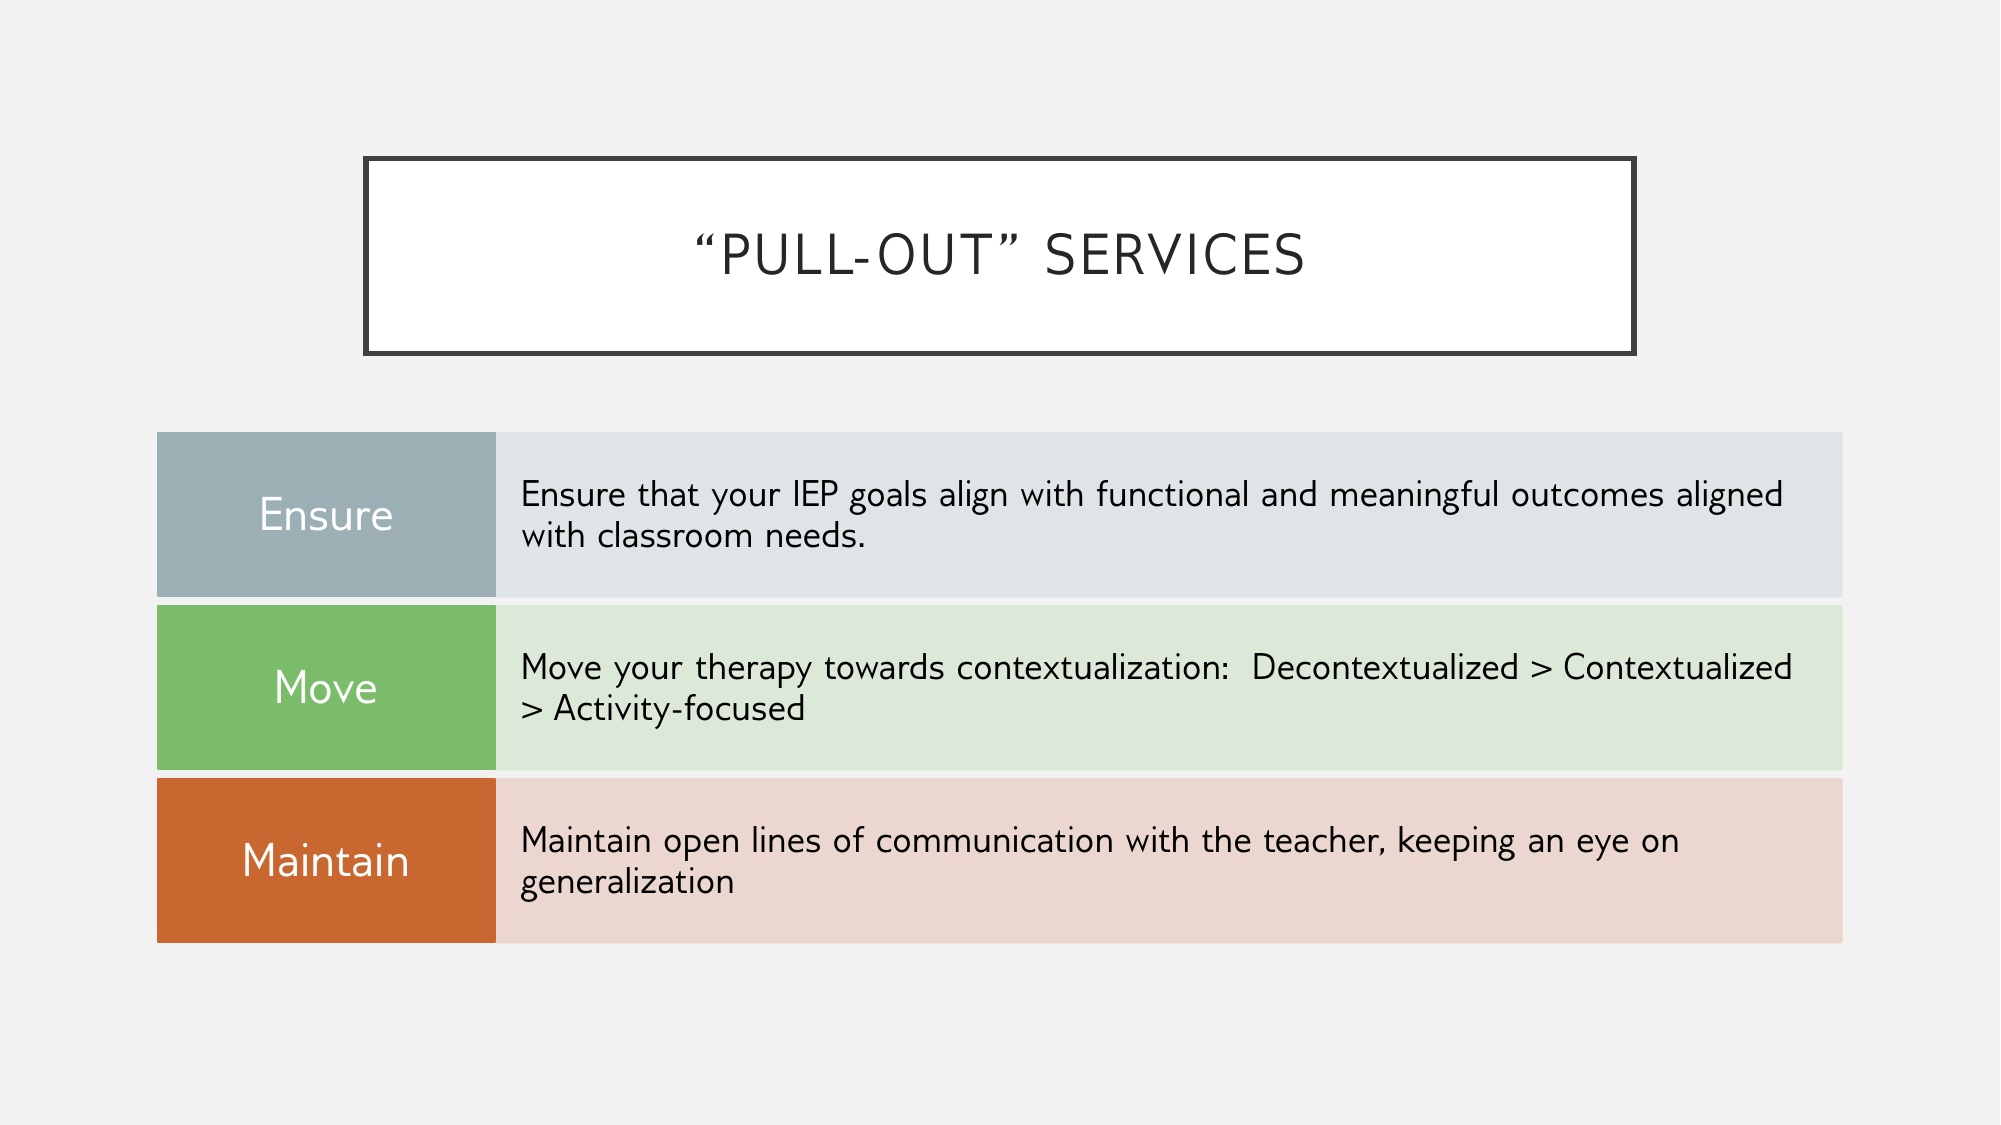

# “pull-out” services
Ensure that your IEP goals align with functional and meaningful outcomes aligned with classroom needs.
Ensure
Move your therapy towards contextualization:  Decontextualized > Contextualized > Activity-focused
Move
Maintain open lines of communication with the teacher, keeping an eye on generalization
Maintain